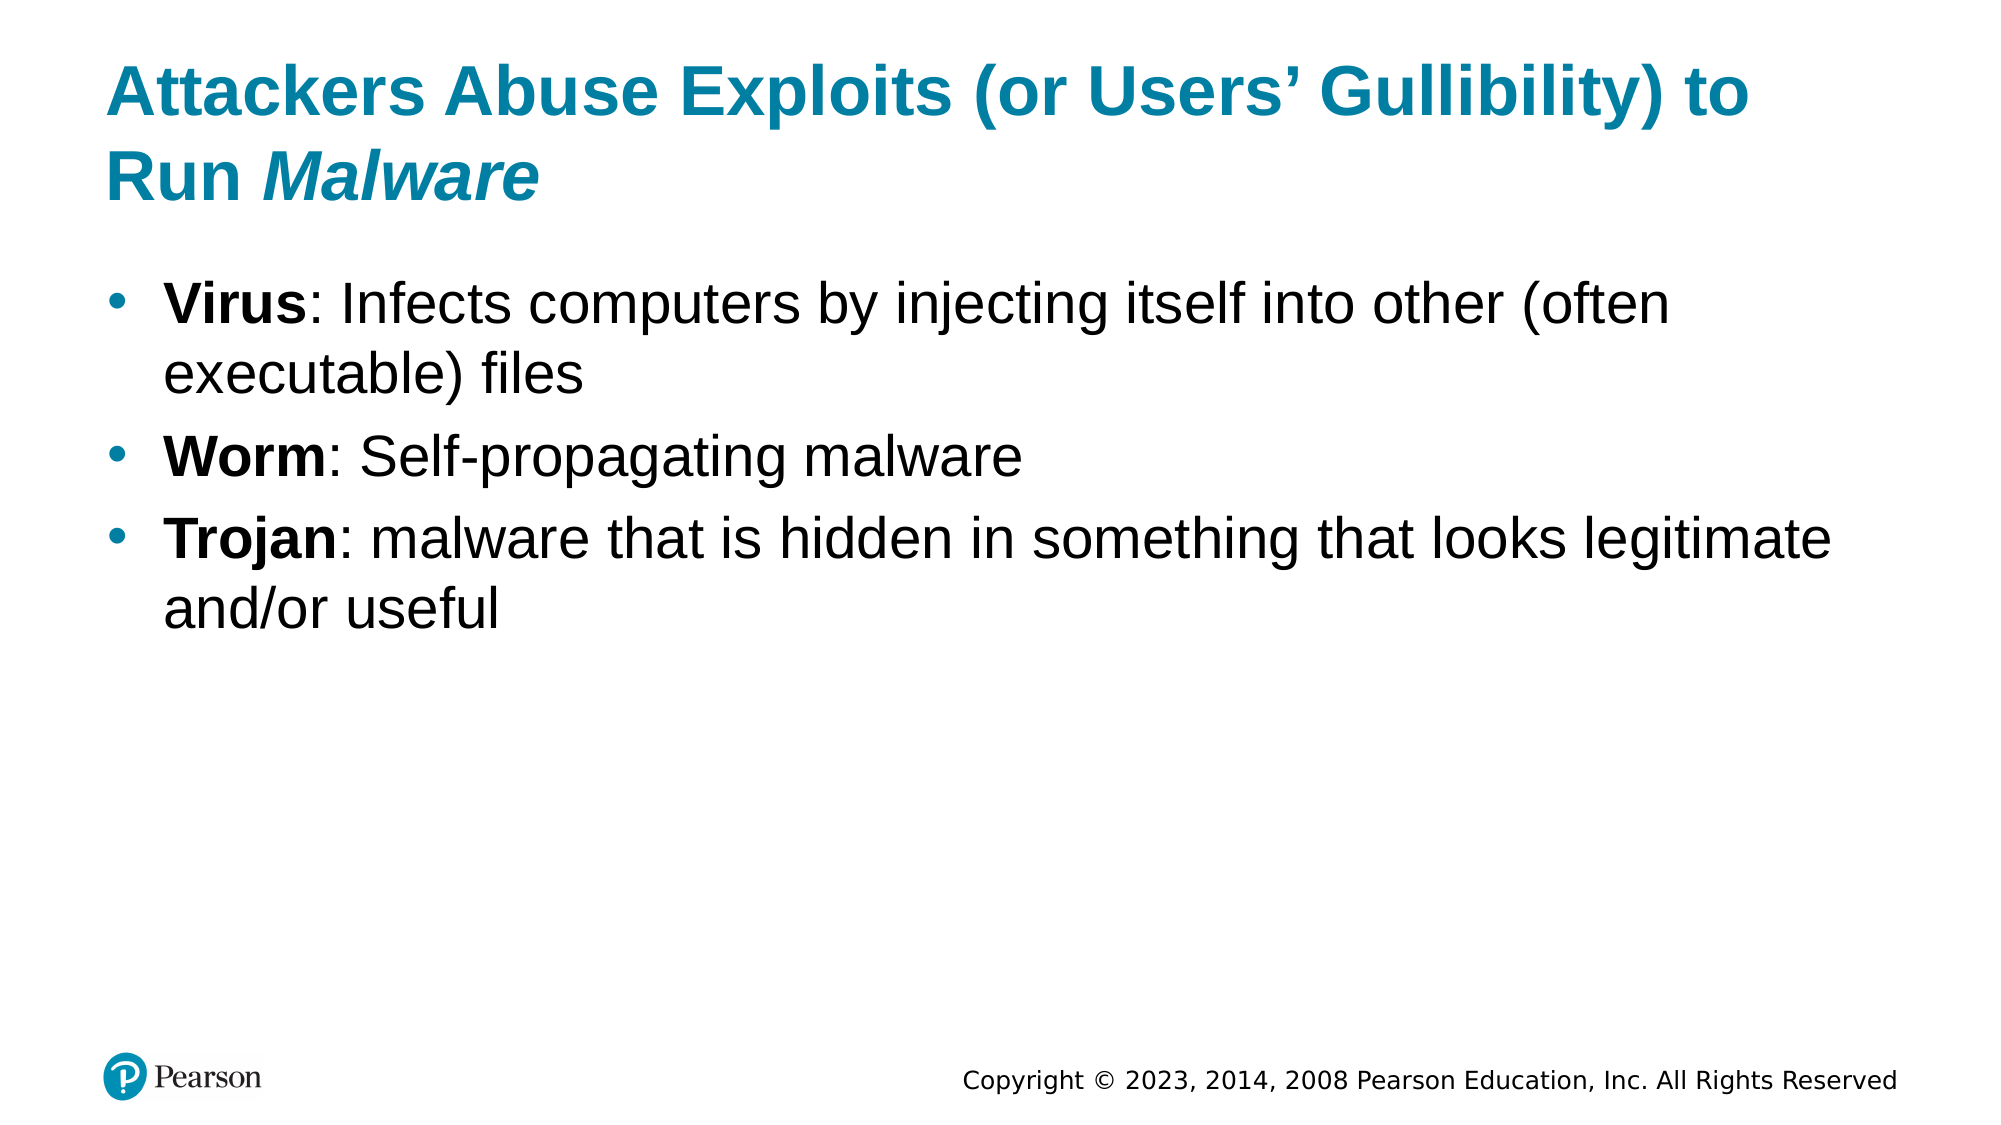

# Attackers Abuse Exploits (or Users’ Gullibility) to Run Malware
Virus: Infects computers by injecting itself into other (often executable) files
Worm: Self-propagating malware
Trojan: malware that is hidden in something that looks legitimate and/or useful